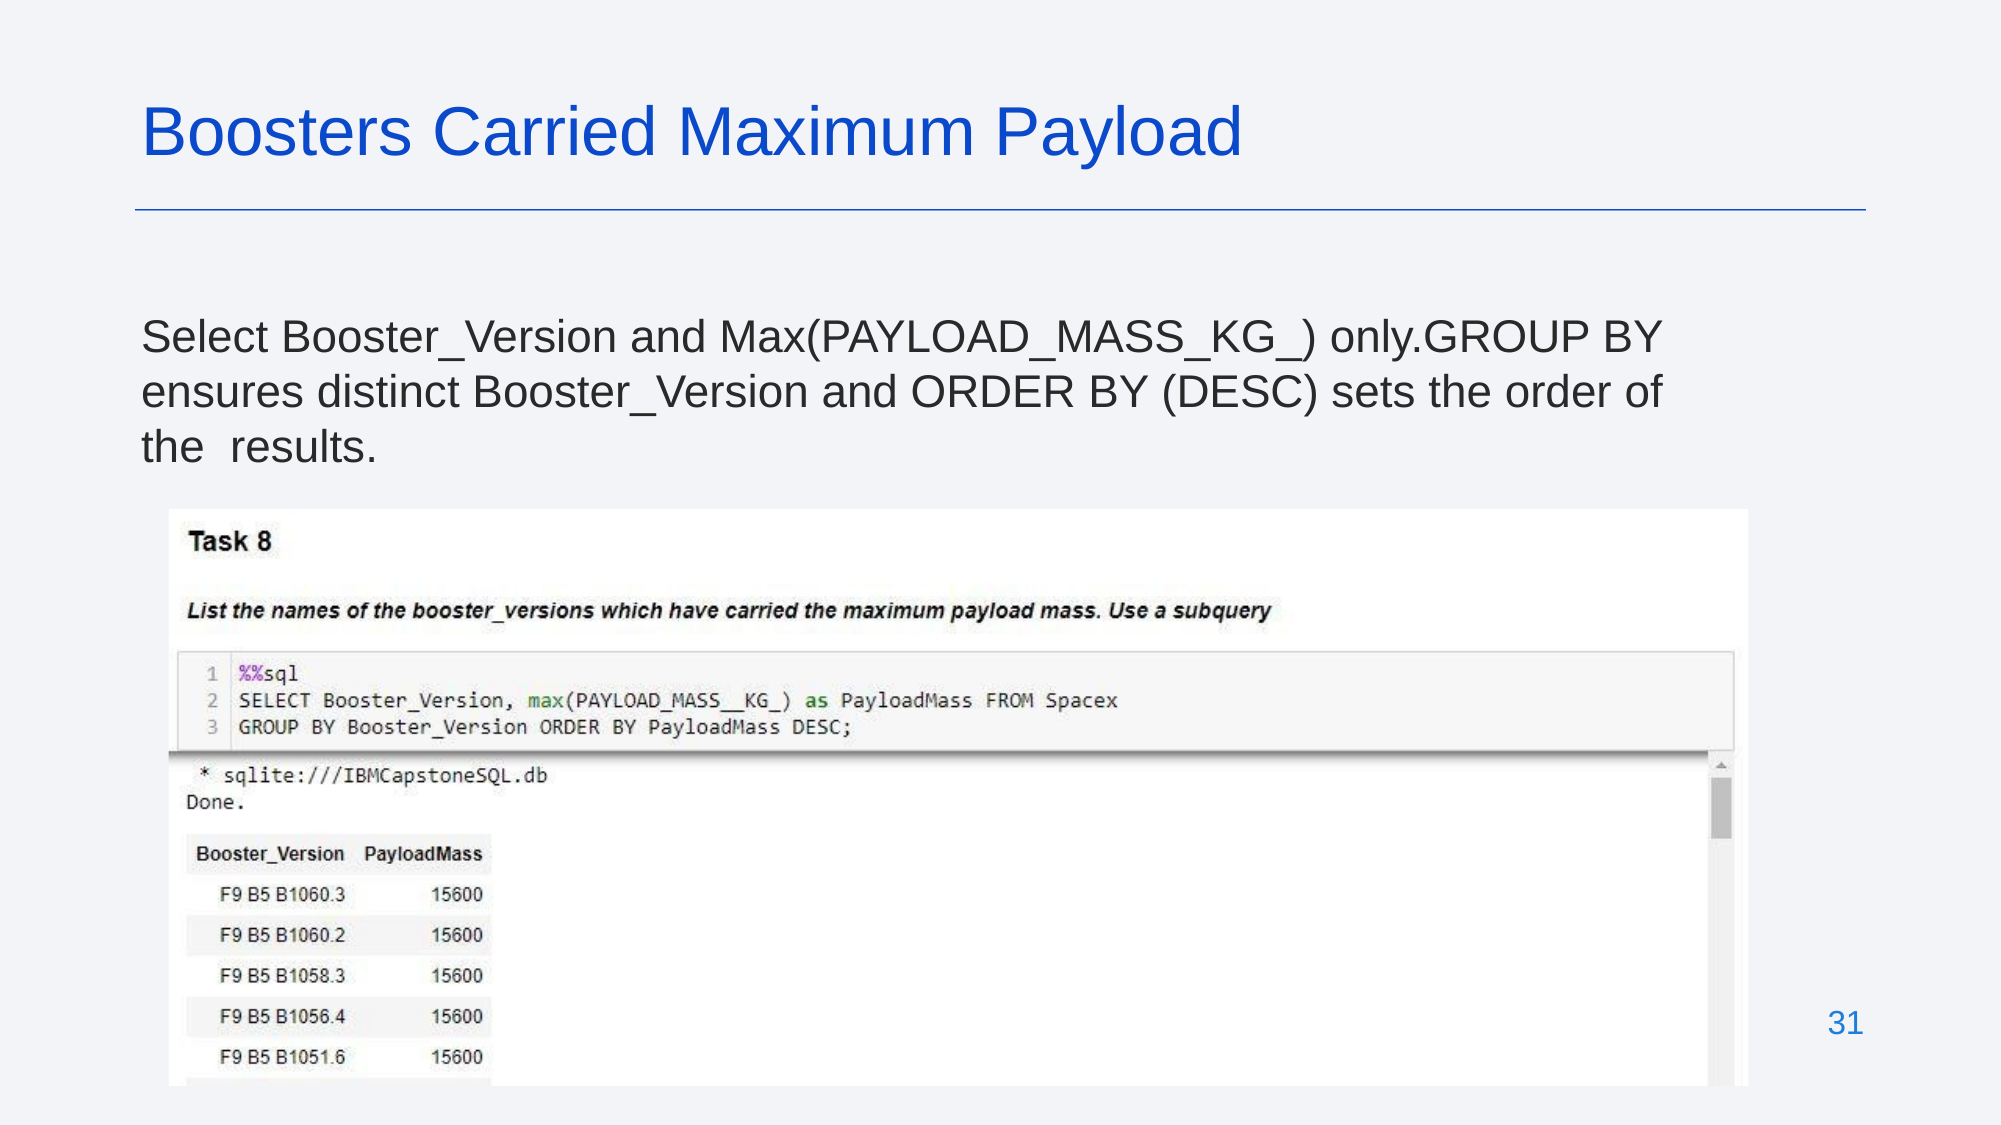

Boosters Carried Maximum Payload
Select Booster_Version and Max(PAYLOAD_MASS_KG_) only.GROUP BY ensures distinct Booster_Version and ORDER BY (DESC) sets the order of the  results.

31